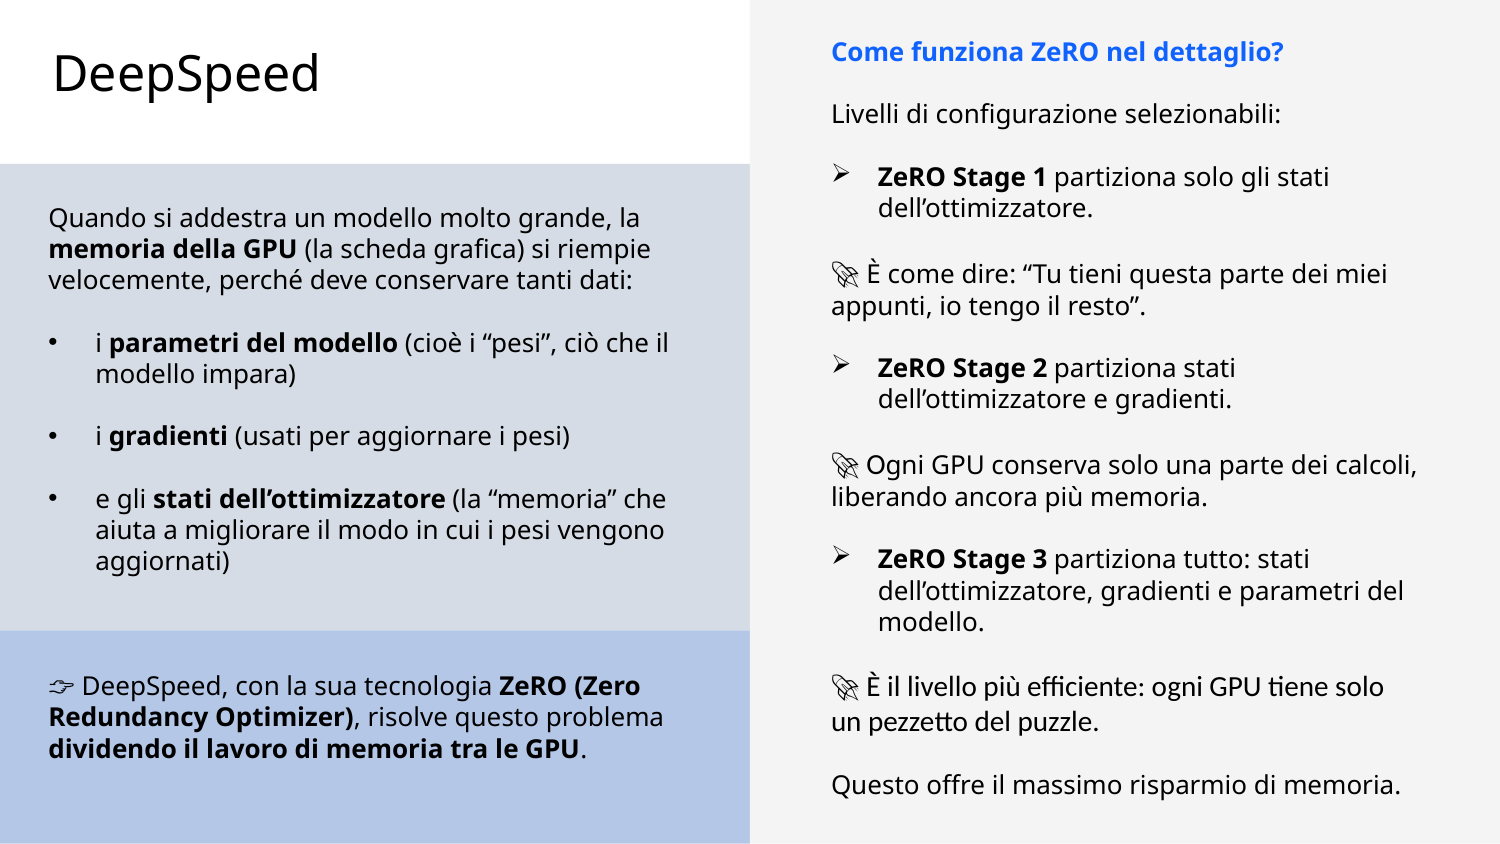

Come funziona ZeRO nel dettaglio?

Livelli di configurazione selezionabili:

ZeRO Stage 1 partiziona solo gli stati dell’ottimizzatore.

🚀 È come dire: “Tu tieni questa parte dei miei appunti, io tengo il resto”.

ZeRO Stage 2 partiziona stati dell’ottimizzatore e gradienti.

🚀 Ogni GPU conserva solo una parte dei calcoli, liberando ancora più memoria.

ZeRO Stage 3 partiziona tutto: stati dell’ottimizzatore, gradienti e parametri del modello.

🚀 È il livello più efficiente: ogni GPU tiene solo un pezzetto del puzzle.

Questo offre il massimo risparmio di memoria.
 DeepSpeed

Quando si addestra un modello molto grande, la memoria della GPU (la scheda grafica) si riempie velocemente, perché deve conservare tanti dati:

i parametri del modello (cioè i “pesi”, ciò che il modello impara)

i gradienti (usati per aggiornare i pesi)

e gli stati dell’ottimizzatore (la “memoria” che aiuta a migliorare il modo in cui i pesi vengono aggiornati)

👉 DeepSpeed, con la sua tecnologia ZeRO (Zero Redundancy Optimizer), risolve questo problema dividendo il lavoro di memoria tra le GPU.